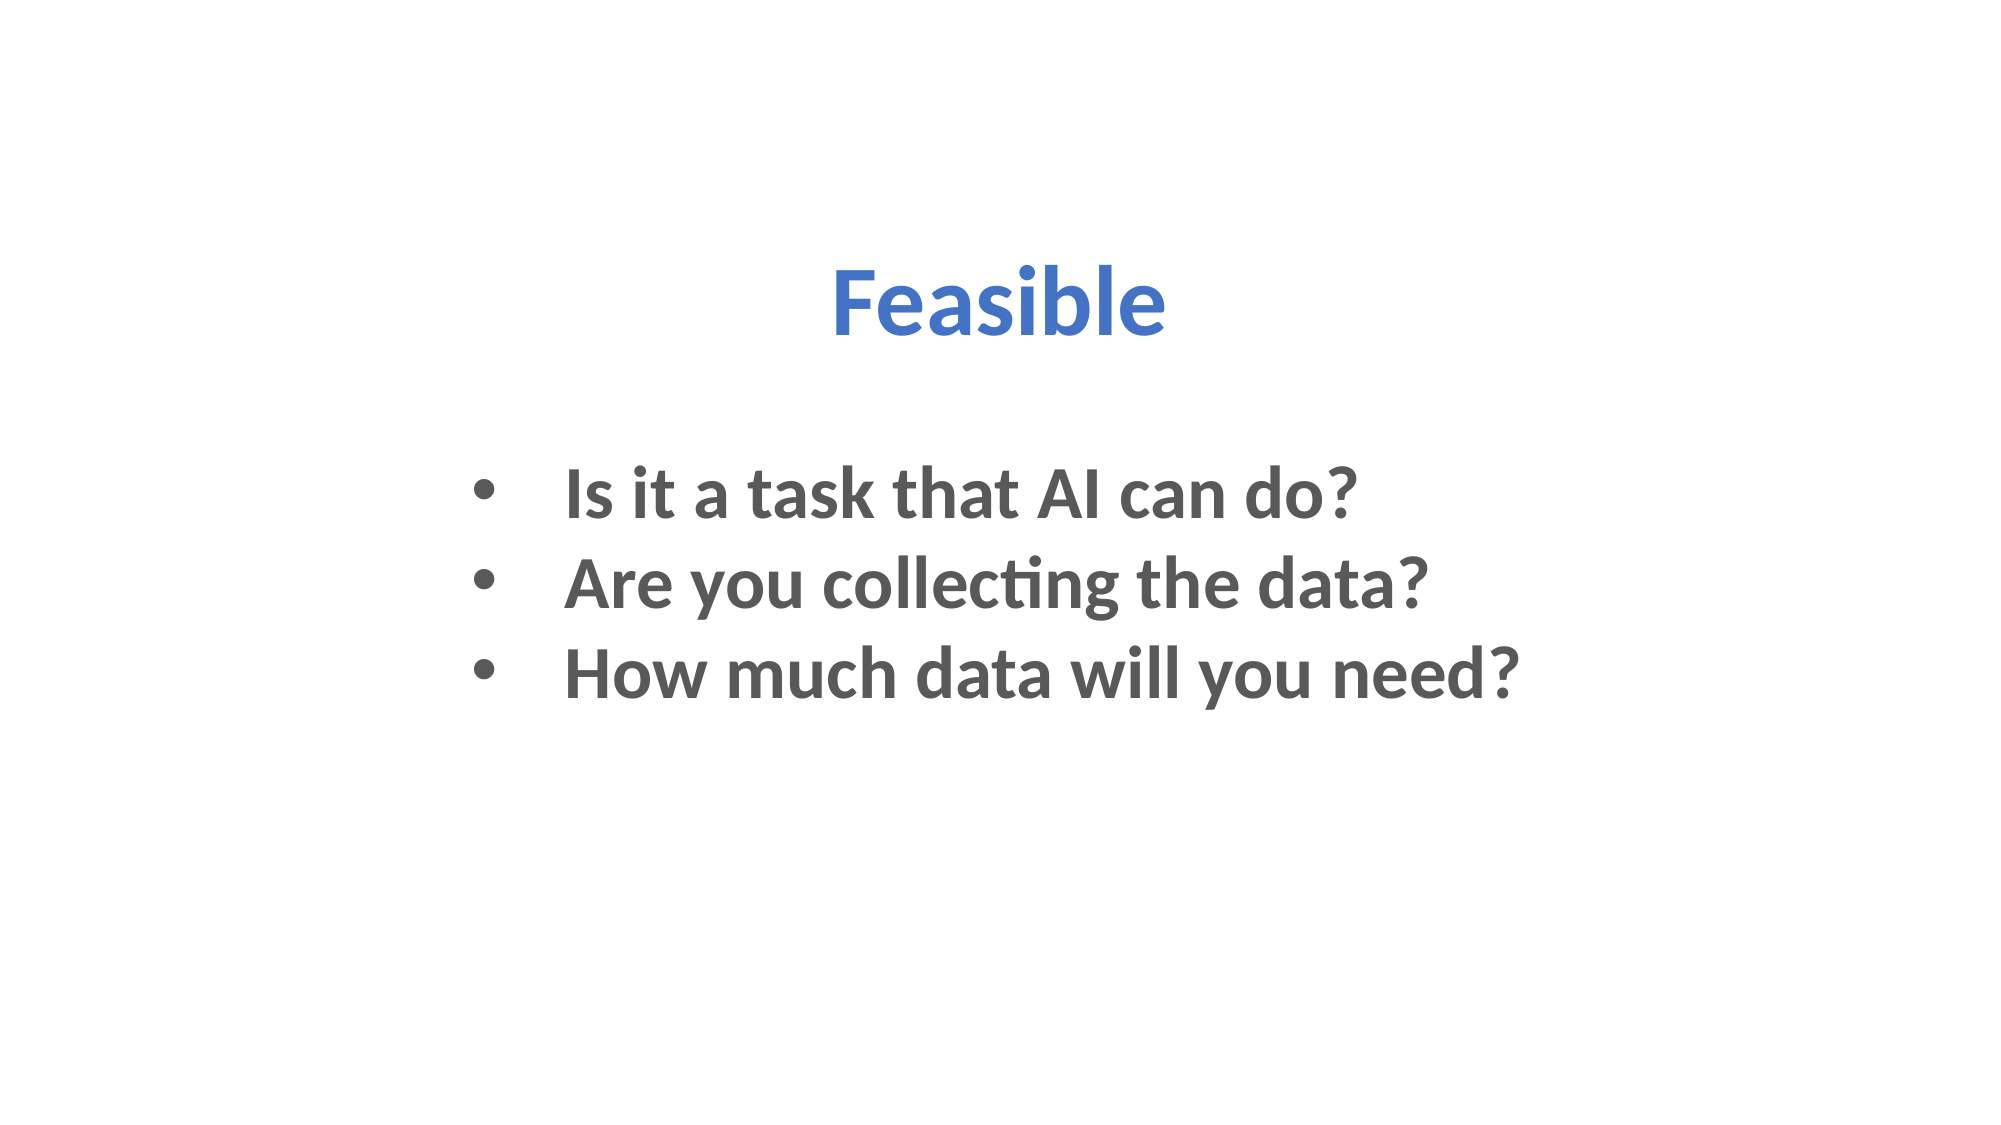

Feasible
Is it a task that AI can do?
Are you collecting the data?
How much data will you need?